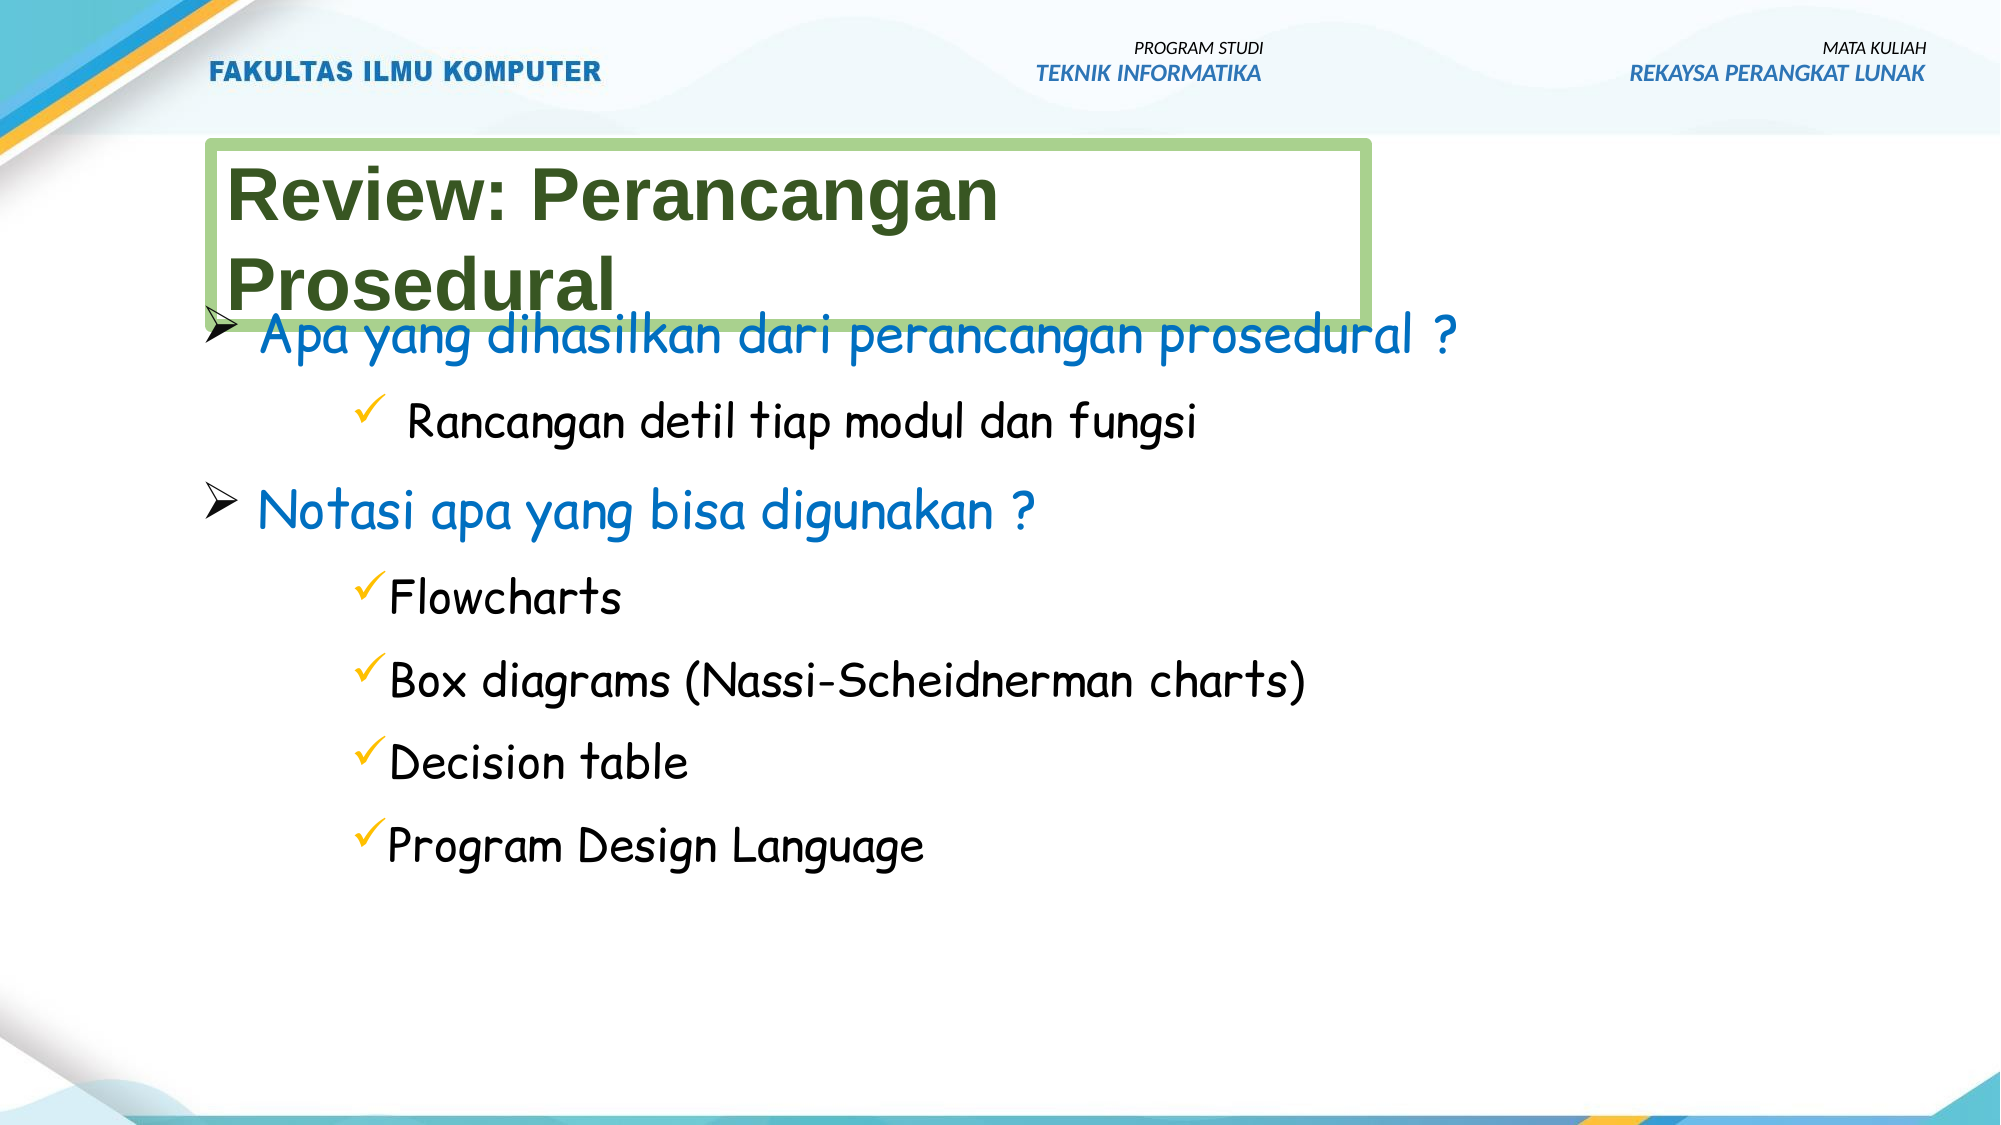

PROGRAM STUDI
TEKNIK INFORMATIKA
MATA KULIAH
REKAYSA PERANGKAT LUNAK
Review: Perancangan Prosedural
Apa yang dihasilkan dari perancangan prosedural ?
Rancangan detil tiap modul dan fungsi
Notasi apa yang bisa digunakan ?
Flowcharts
Box diagrams (Nassi-Scheidnerman charts)
Decision table
Program Design Language